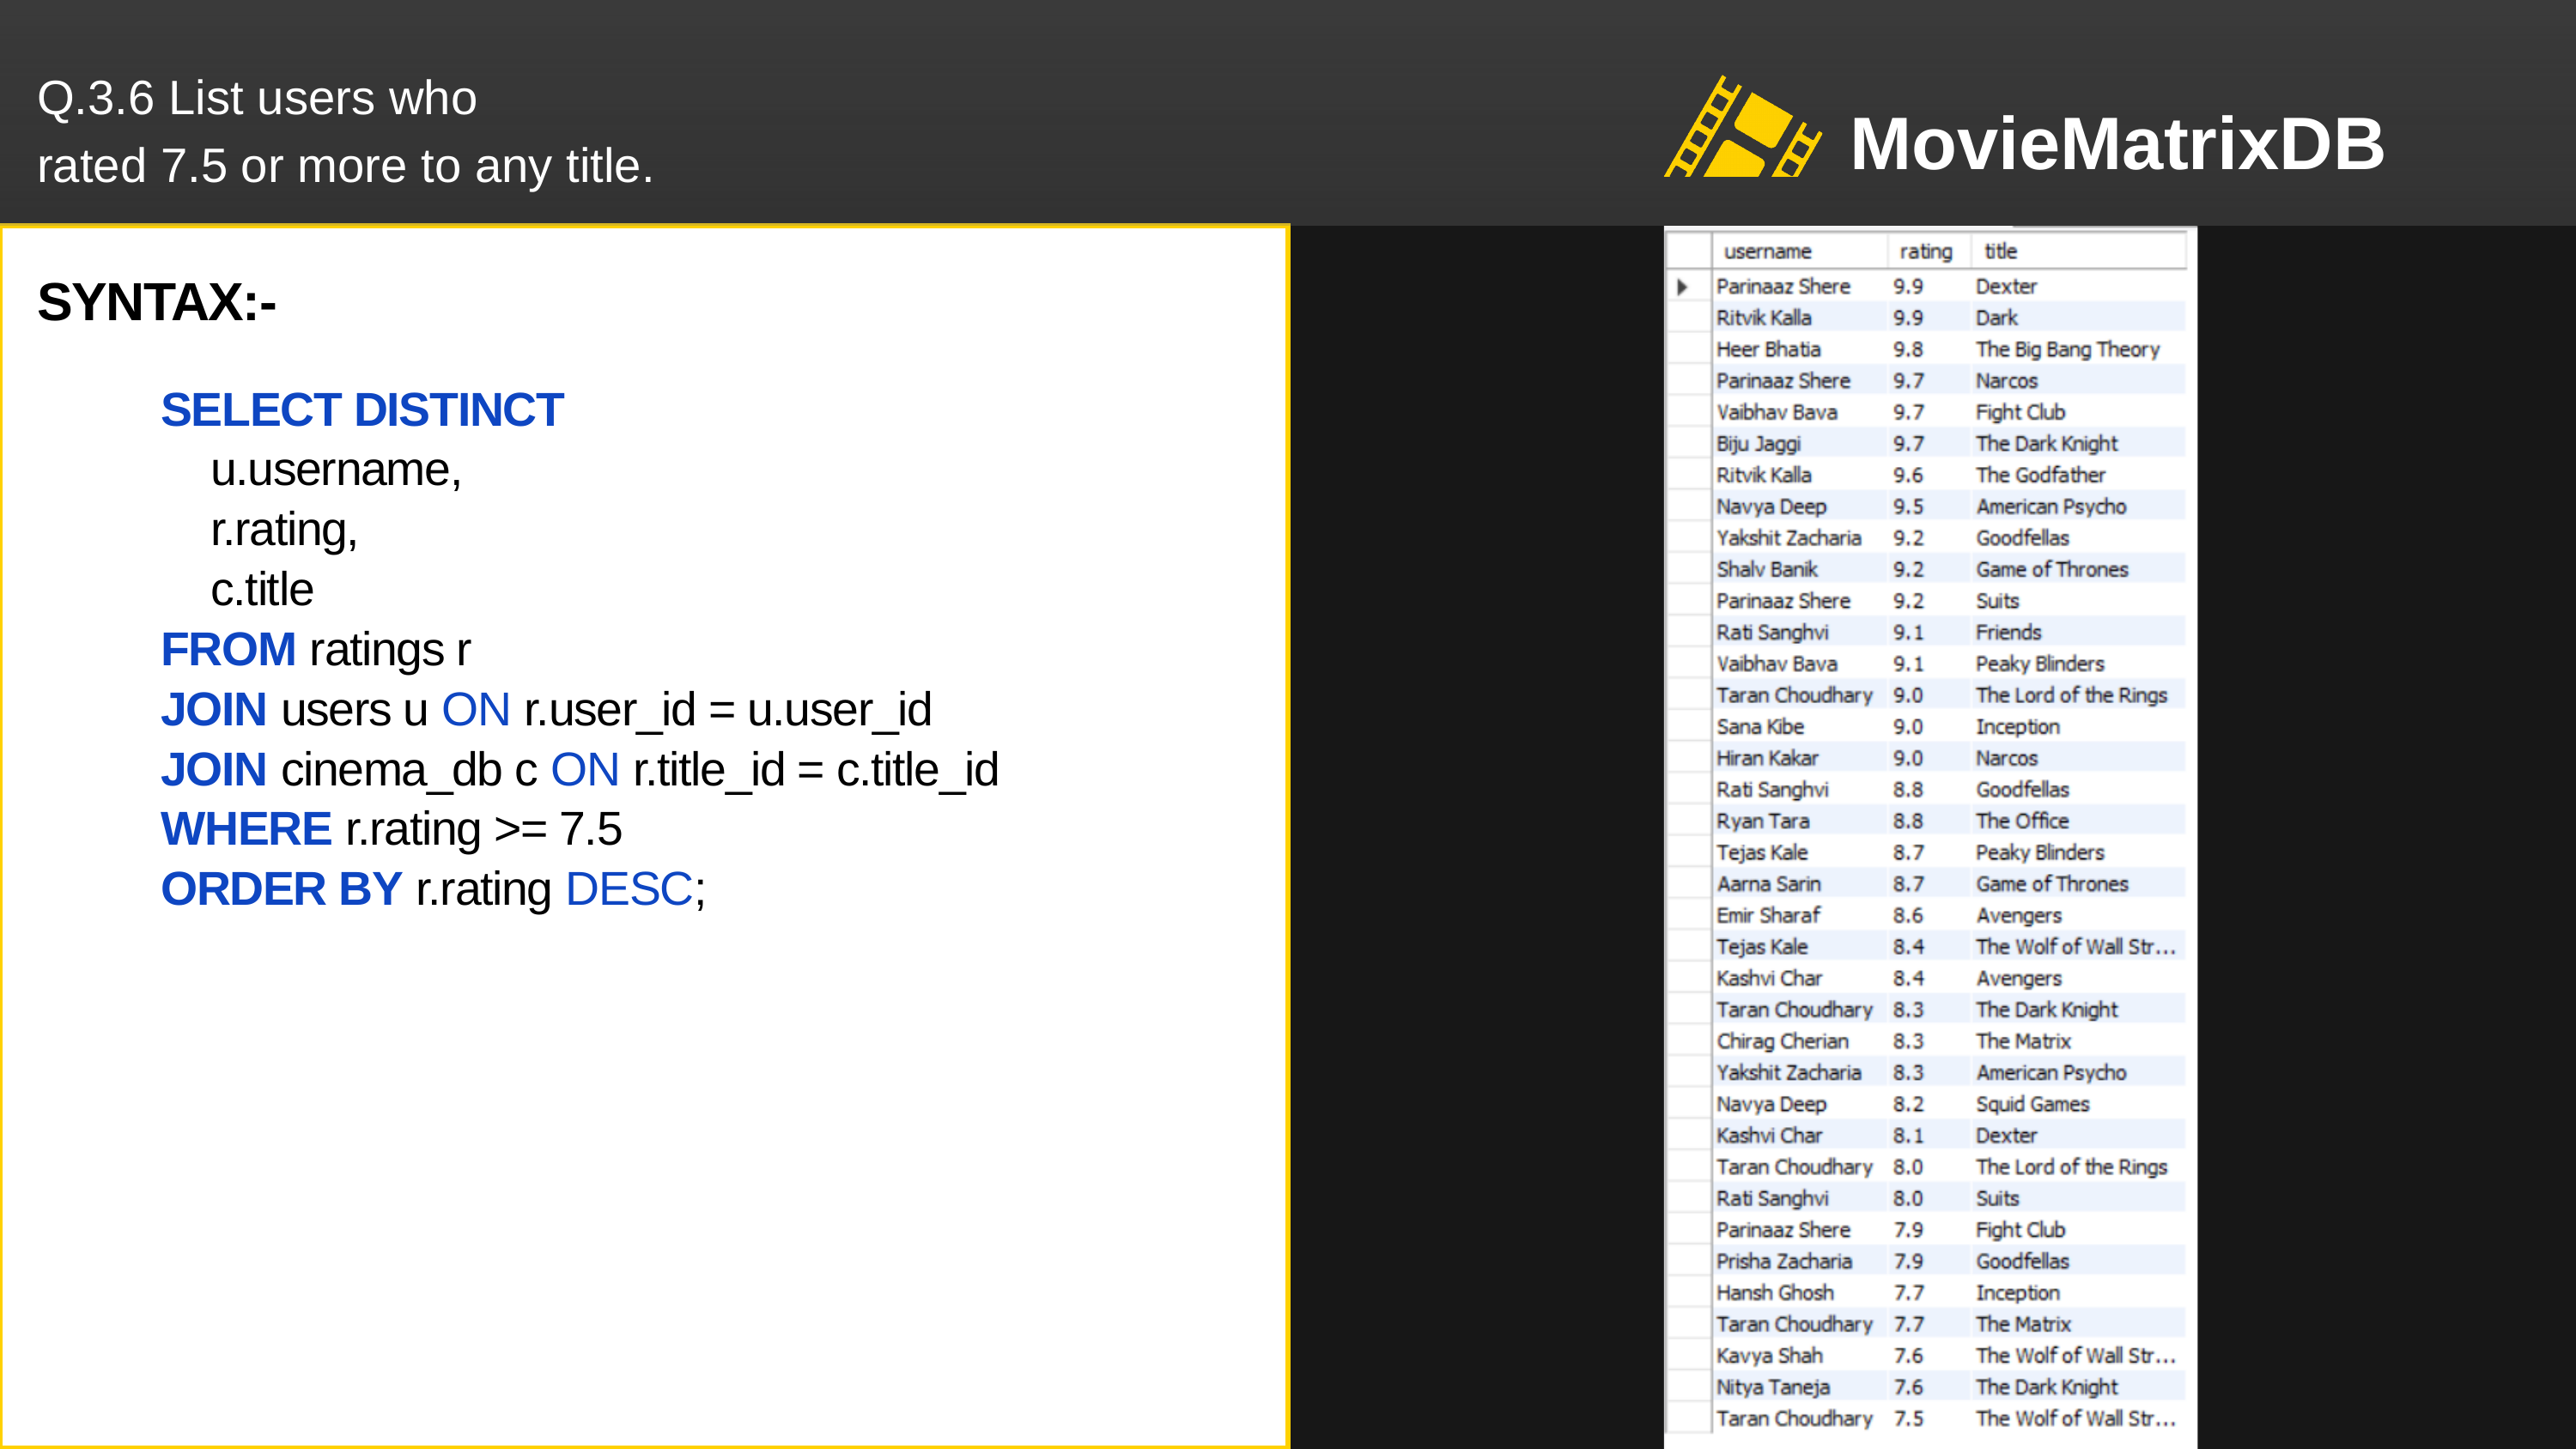

Q.3.6 List users who
rated 7.5 or more to any title.

MovieMatrixDB

SYNTAX:-
SELECT DISTINCT
    u.username,
    r.rating,
    c.title
FROM ratings r
JOIN users u ON r.user_id = u.user_id
JOIN cinema_db c ON r.title_id = c.title_id
WHERE r.rating >= 7.5
ORDER BY r.rating DESC;